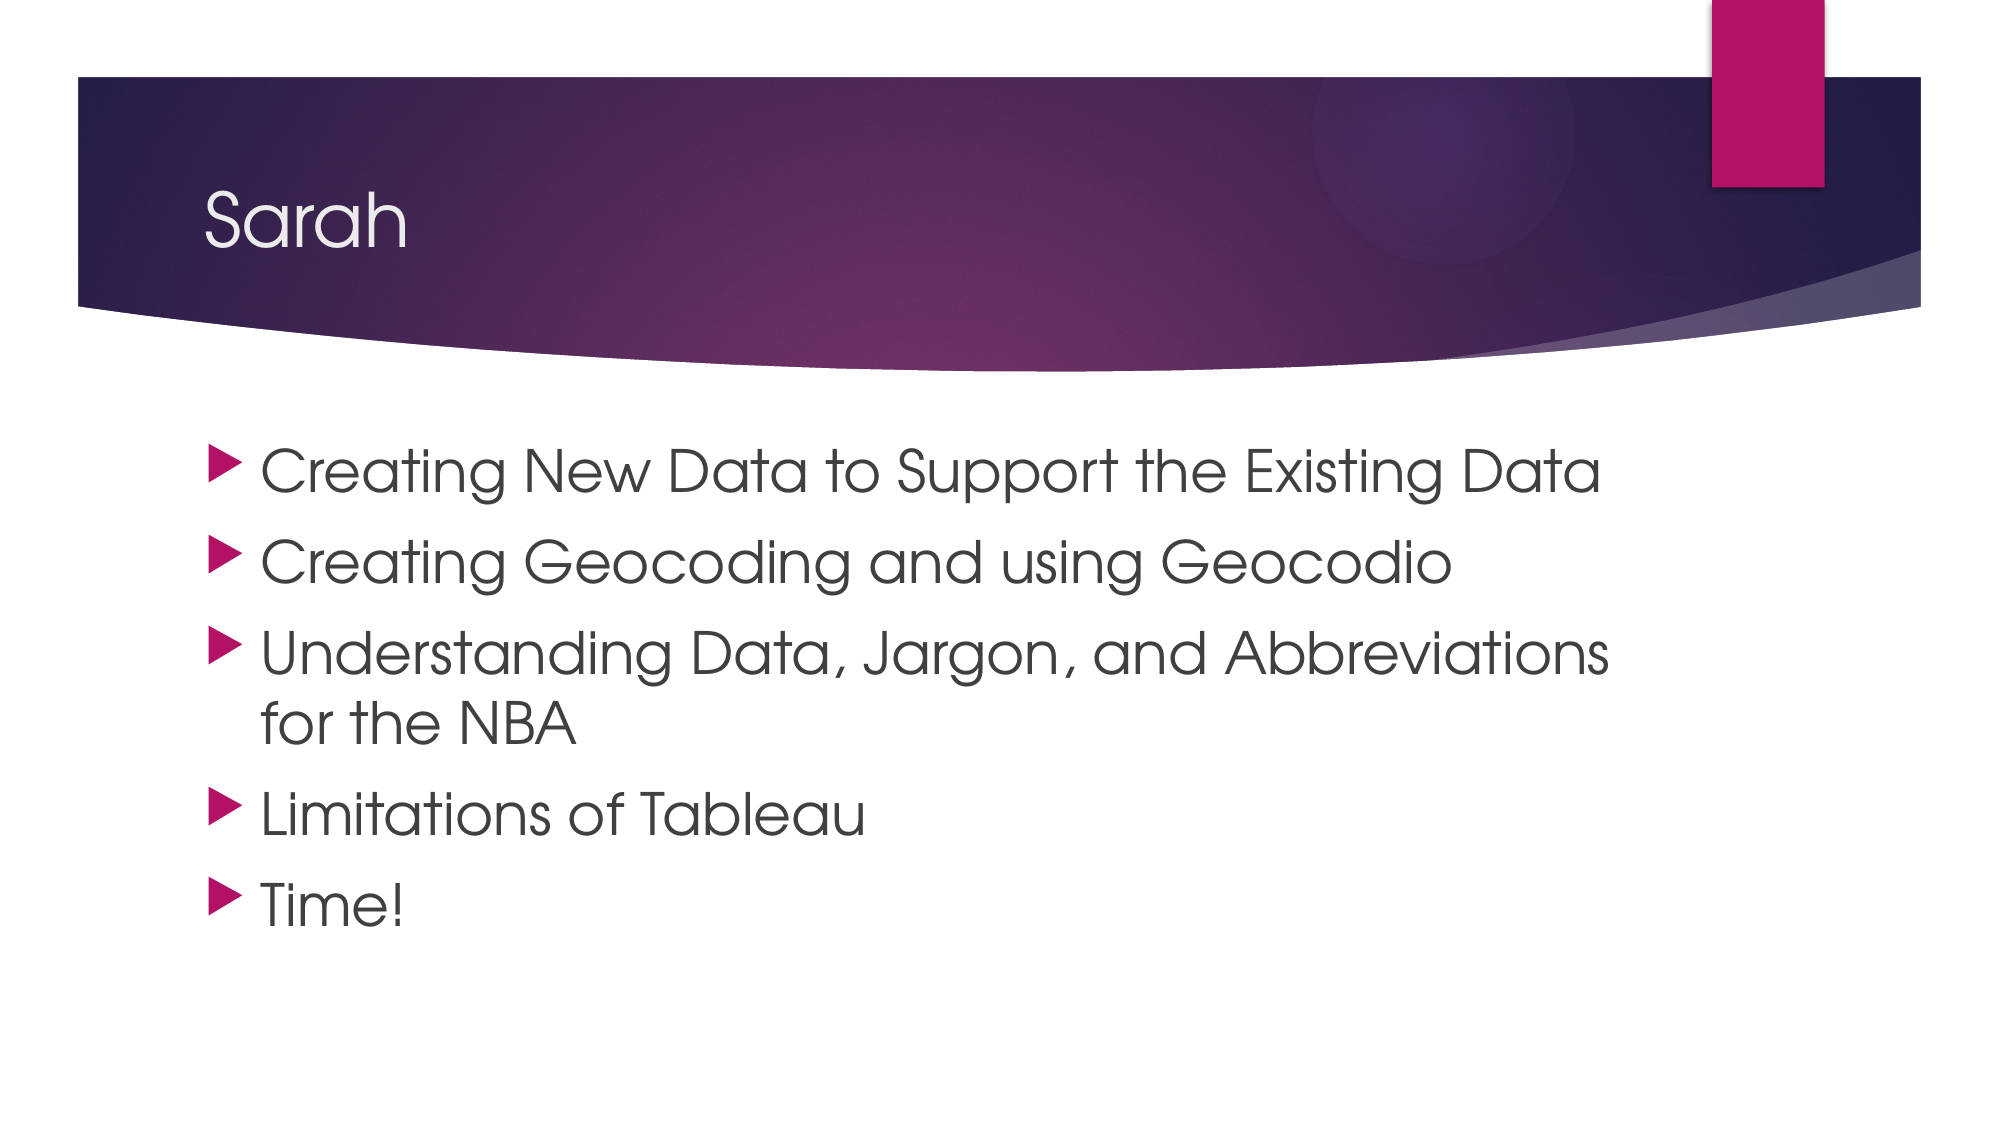

# Sarah
Creating New Data to Support the Existing Data
Creating Geocoding and using Geocodio
Understanding Data, Jargon, and Abbreviations for the NBA
Limitations of Tableau
Time!